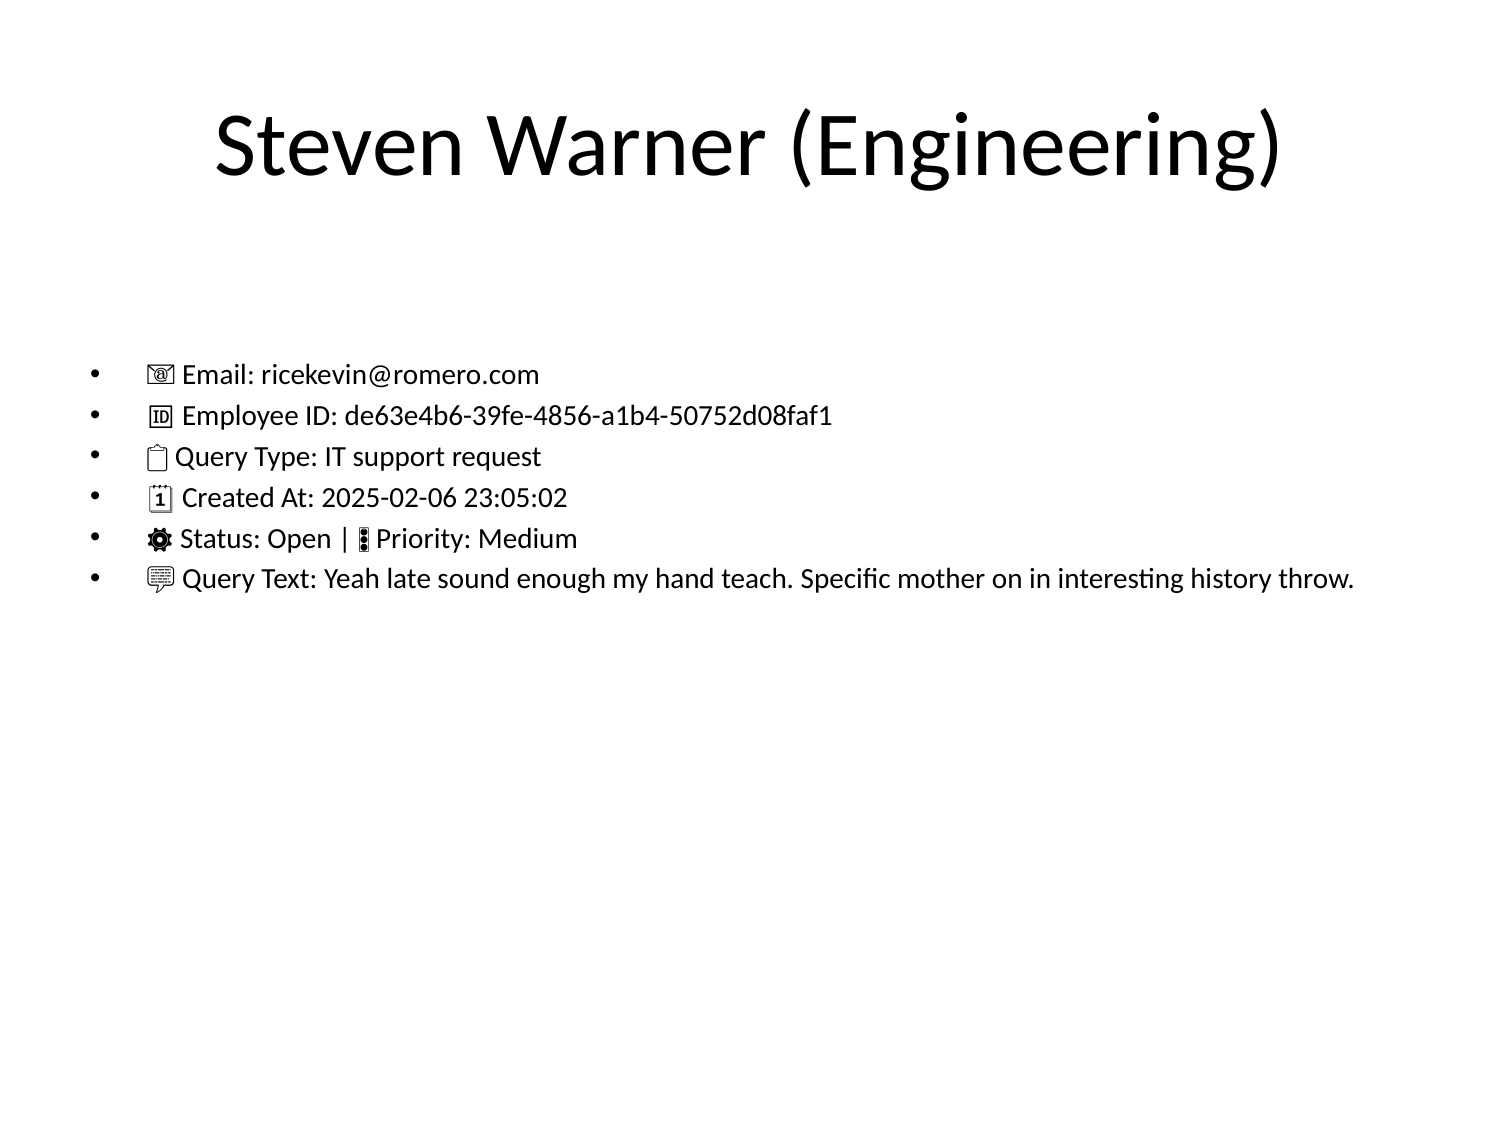

# Steven Warner (Engineering)

📧 Email: ricekevin@romero.com
🆔 Employee ID: de63e4b6-39fe-4856-a1b4-50752d08faf1
📋 Query Type: IT support request
🗓 Created At: 2025-02-06 23:05:02
⚙ Status: Open | 🚦 Priority: Medium
💬 Query Text: Yeah late sound enough my hand teach. Specific mother on in interesting history throw.